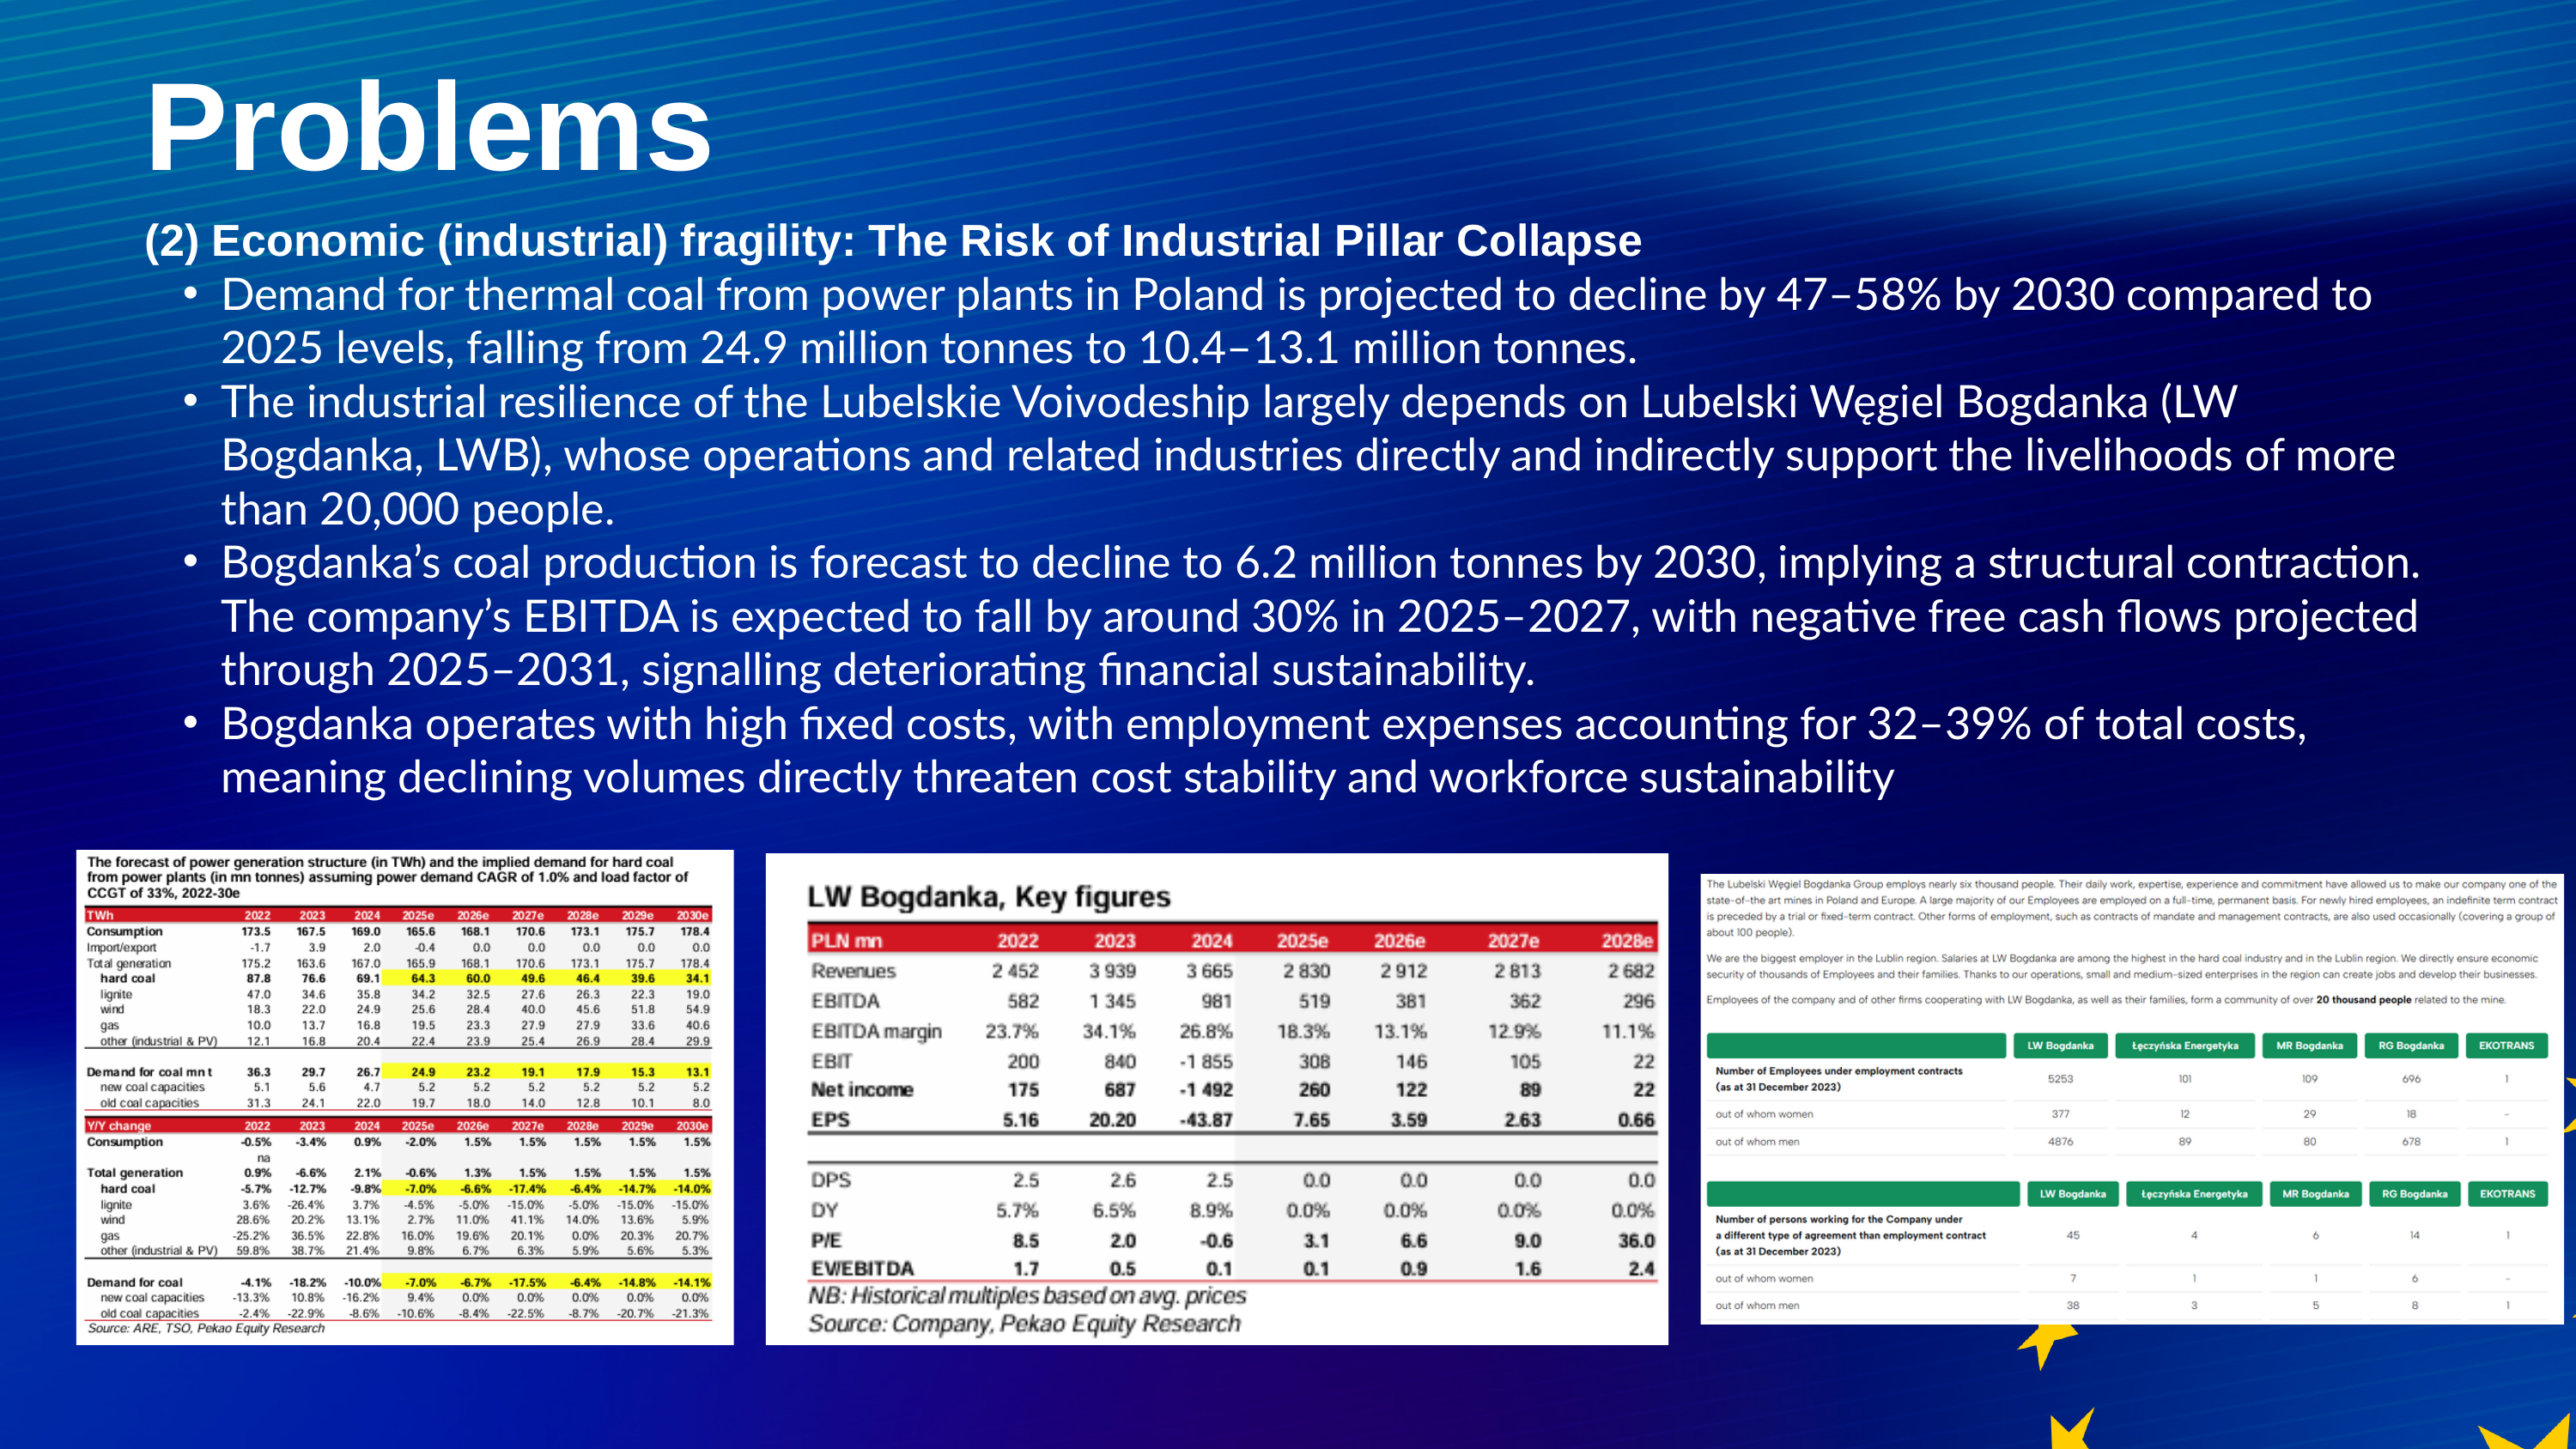

Problems
(2) Economic (industrial) fragility: The Risk of Industrial Pillar Collapse
Demand for thermal coal from power plants in Poland is projected to decline by 47–58% by 2030 compared to 2025 levels, falling from 24.9 million tonnes to 10.4–13.1 million tonnes.
The industrial resilience of the Lubelskie Voivodeship largely depends on Lubelski Węgiel Bogdanka (LW Bogdanka, LWB), whose operations and related industries directly and indirectly support the livelihoods of more than 20,000 people.
Bogdanka’s coal production is forecast to decline to 6.2 million tonnes by 2030, implying a structural contraction. The company’s EBITDA is expected to fall by around 30% in 2025–2027, with negative free cash flows projected through 2025–2031, signalling deteriorating financial sustainability.
Bogdanka operates with high fixed costs, with employment expenses accounting for 32–39% of total costs, meaning declining volumes directly threaten cost stability and workforce sustainability